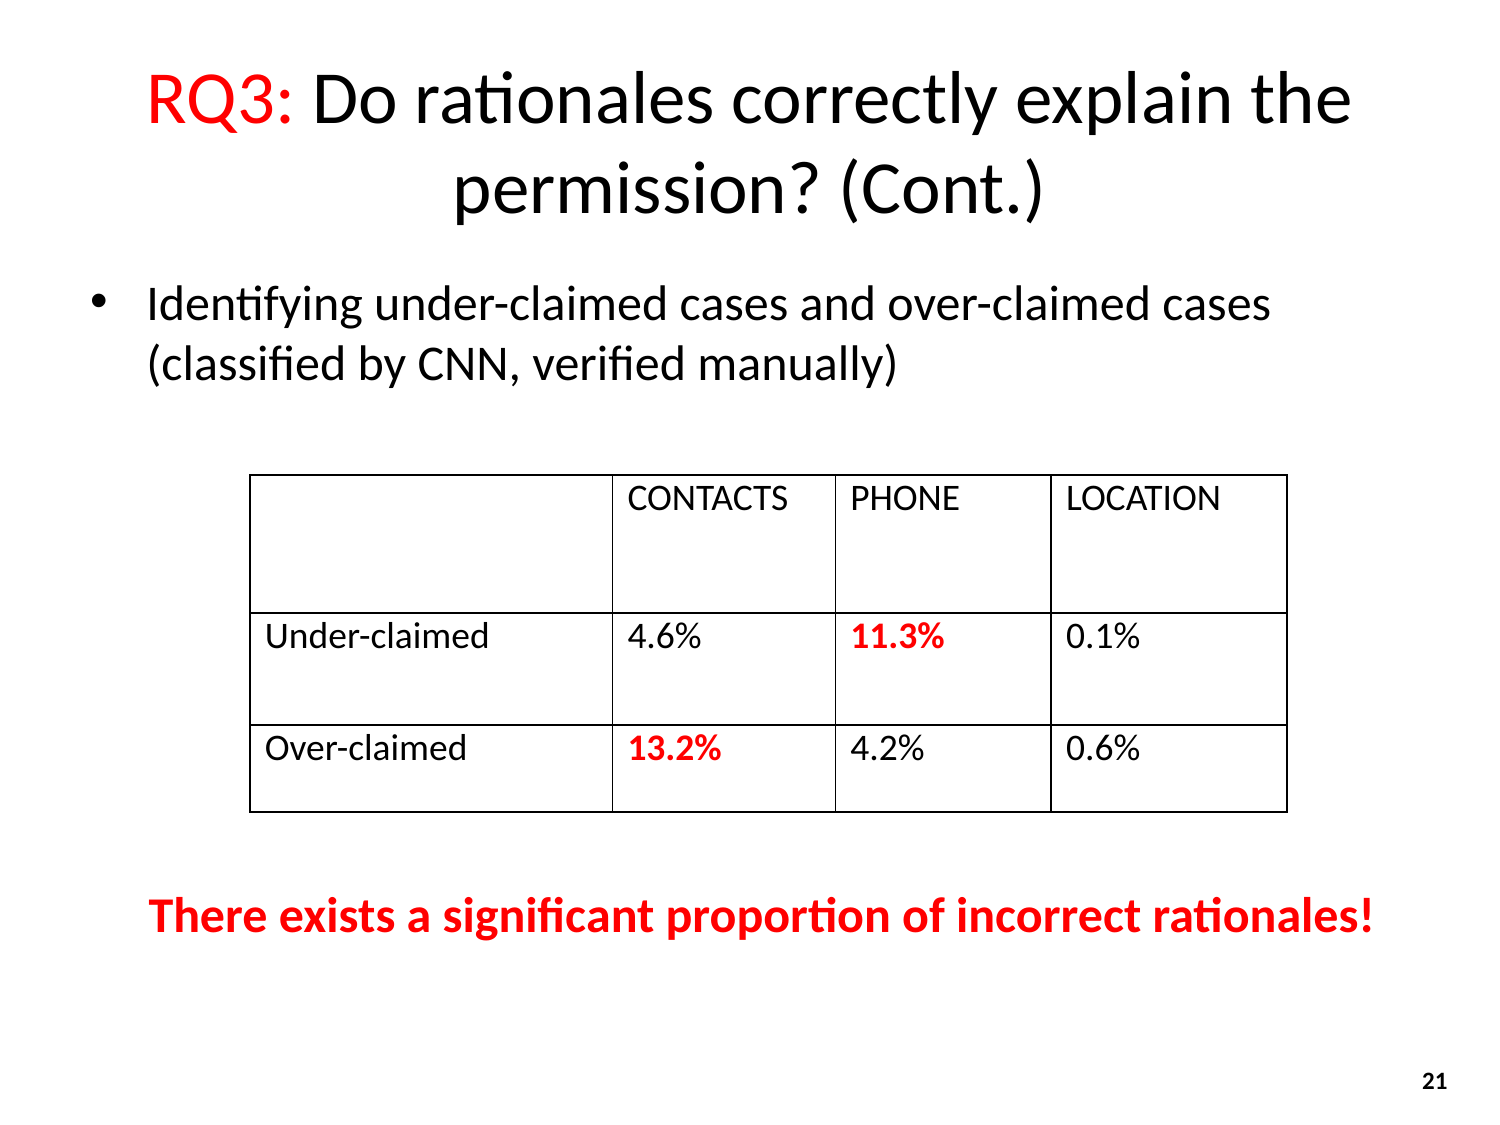

# RQ3: Do rationales correctly explain the permission? (Cont.)
Identifying under-claimed cases and over-claimed cases (classified by CNN, verified manually)

|  | CONTACTS | PHONE | LOCATION |
| --- | --- | --- | --- |
| Under-claimed | 4.6% | 11.3% | 0.1% |
| Over-claimed | 13.2% | 4.2% | 0.6% |
There exists a significant proportion of incorrect rationales!
21